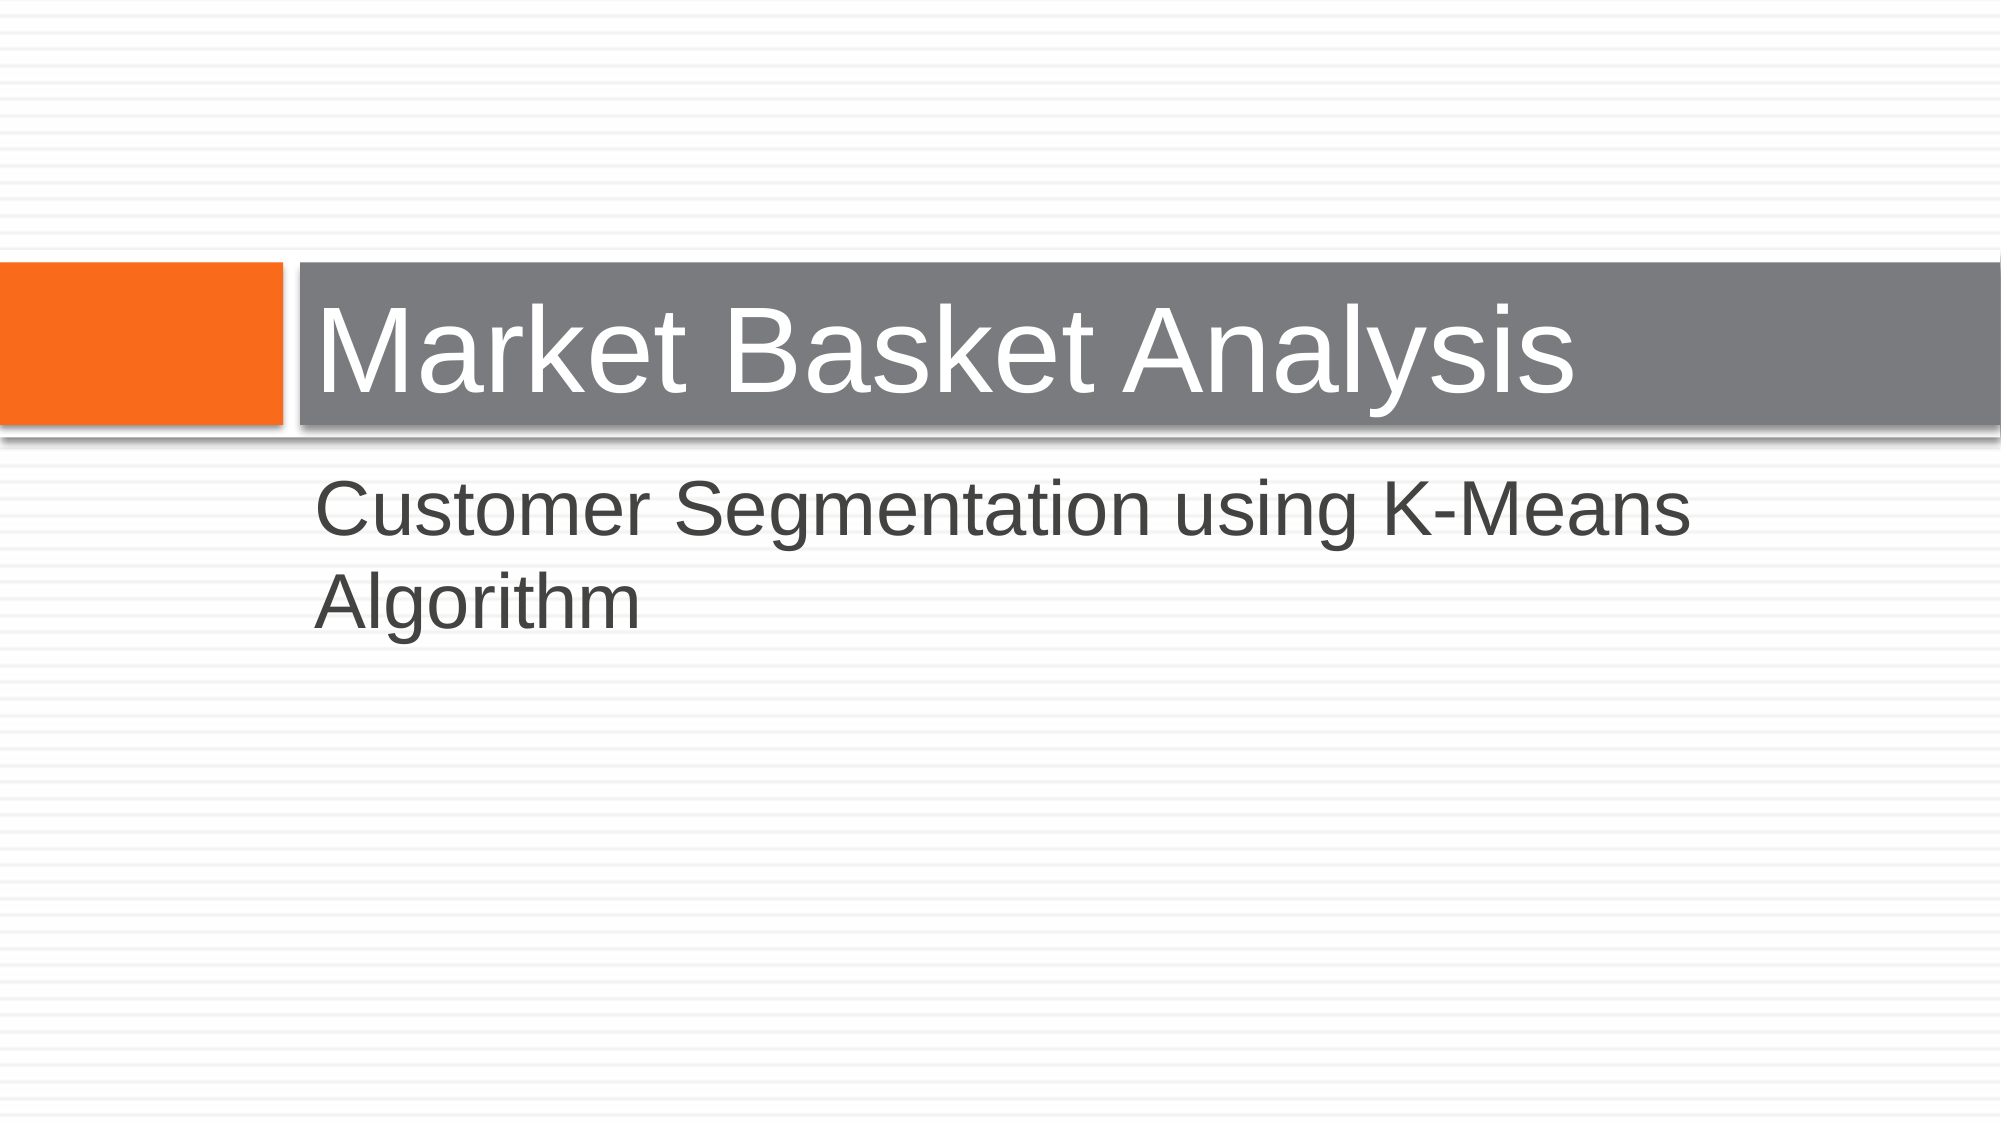

# Market Basket Analysis
Customer Segmentation using K-Means Algorithm